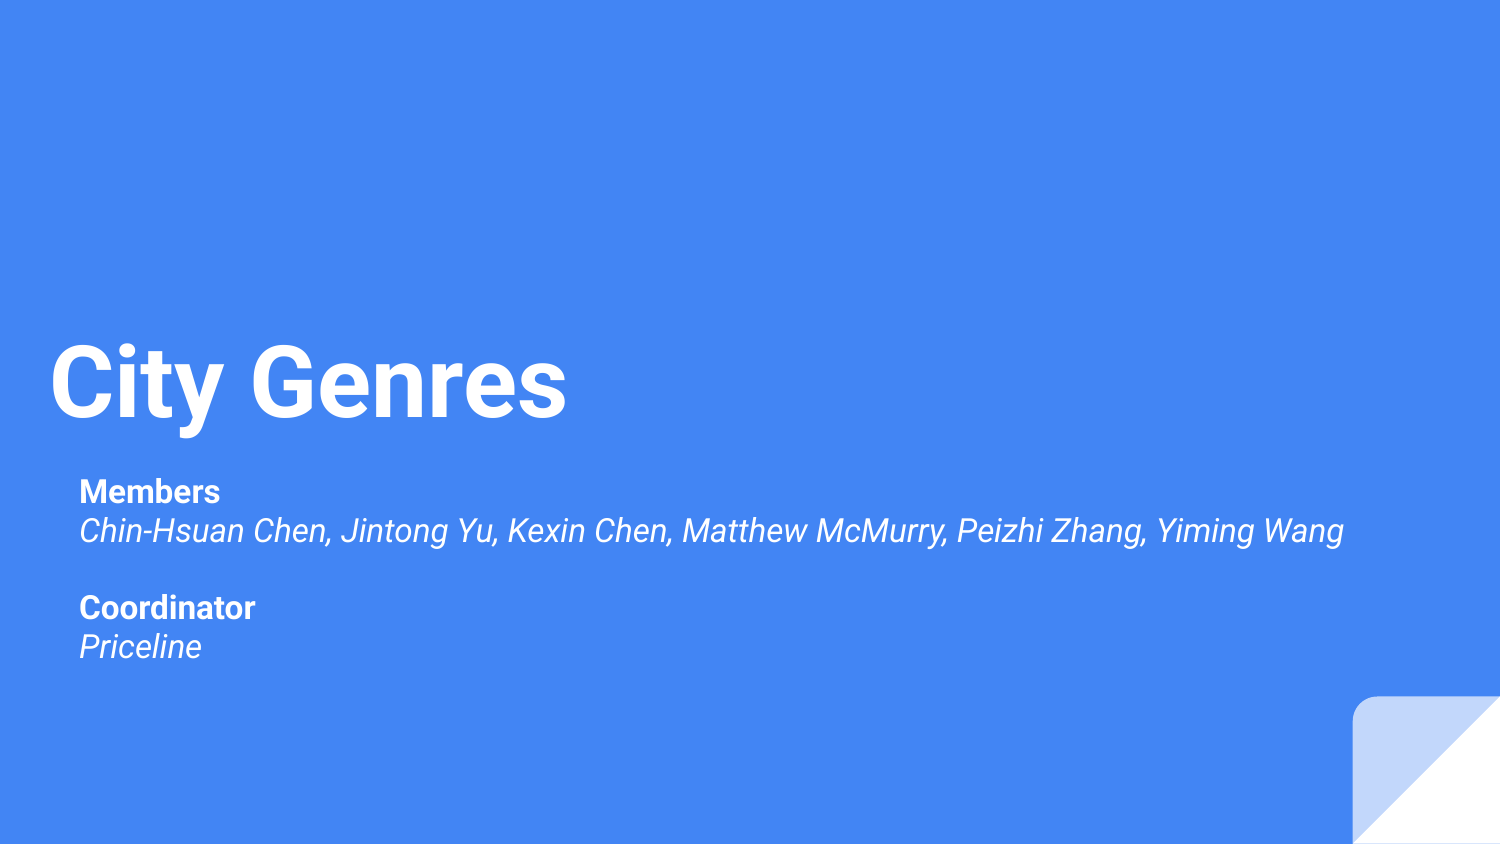

# City Genres
Members
Chin-Hsuan Chen, Jintong Yu, Kexin Chen, Matthew McMurry, Peizhi Zhang, Yiming Wang

Coordinator
Priceline